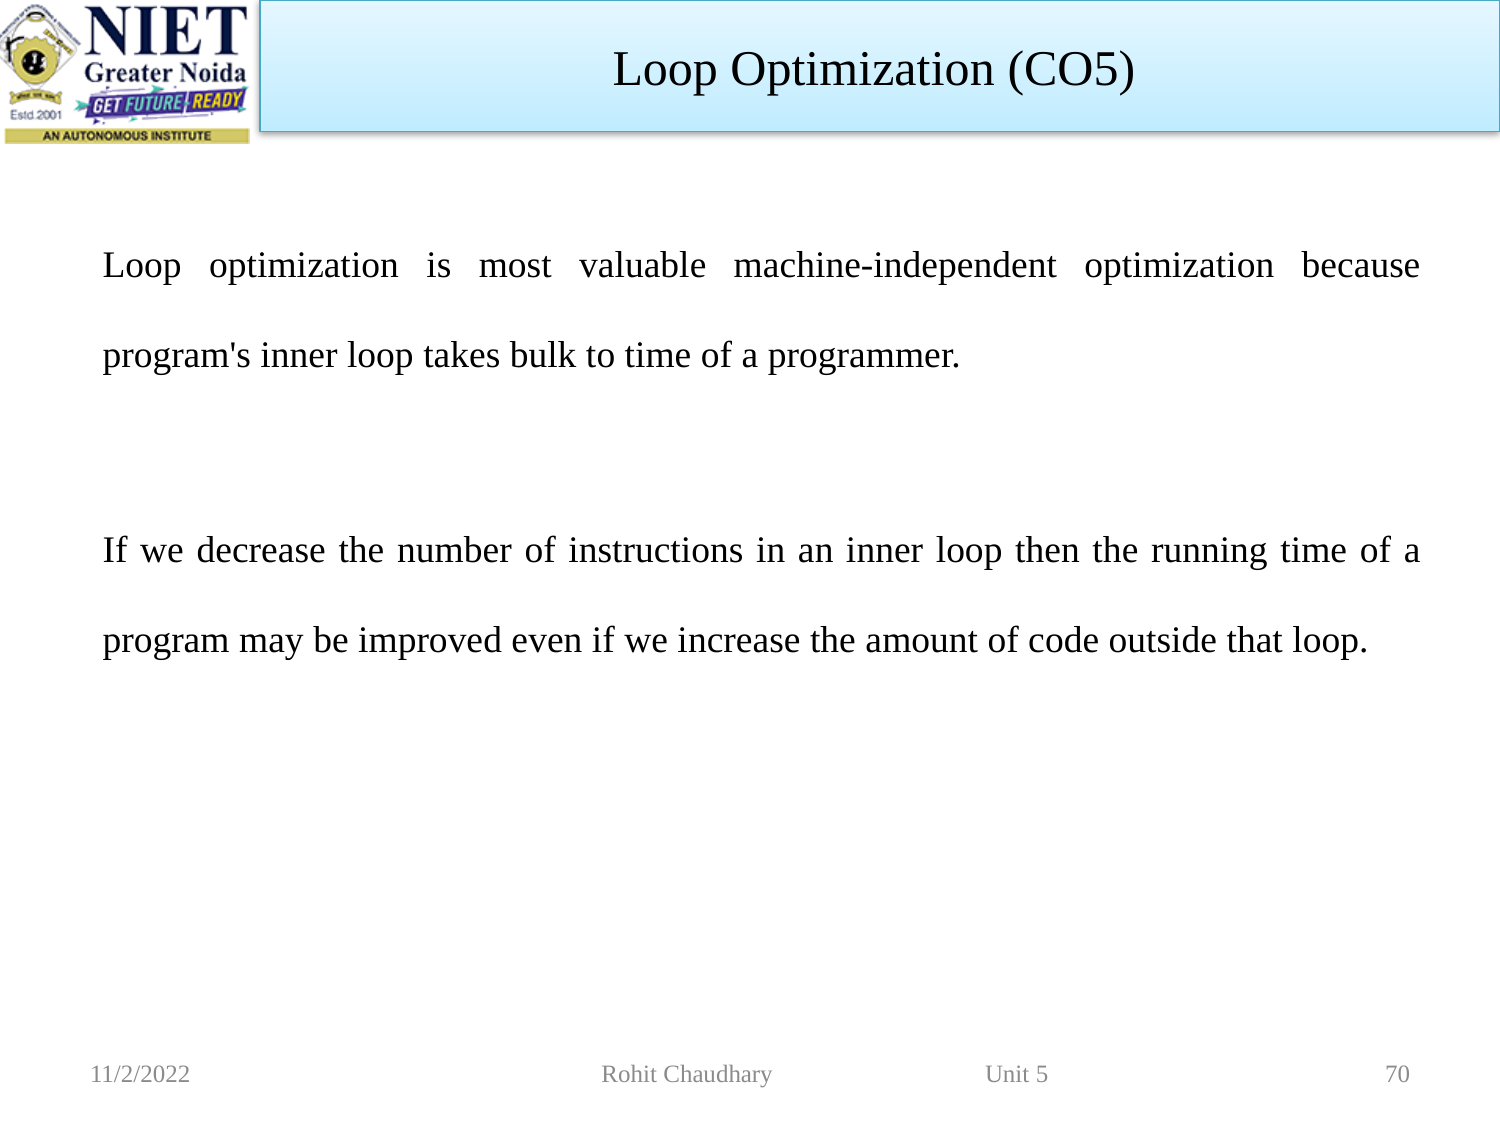

Loop Optimization (CO5)
Loop optimization is most valuable machine-independent optimization because program's inner loop takes bulk to time of a programmer.

If we decrease the number of instructions in an inner loop then the running time of a program may be improved even if we increase the amount of code outside that loop.

11/2/2022
Rohit Chaudhary                                  Unit 5
70